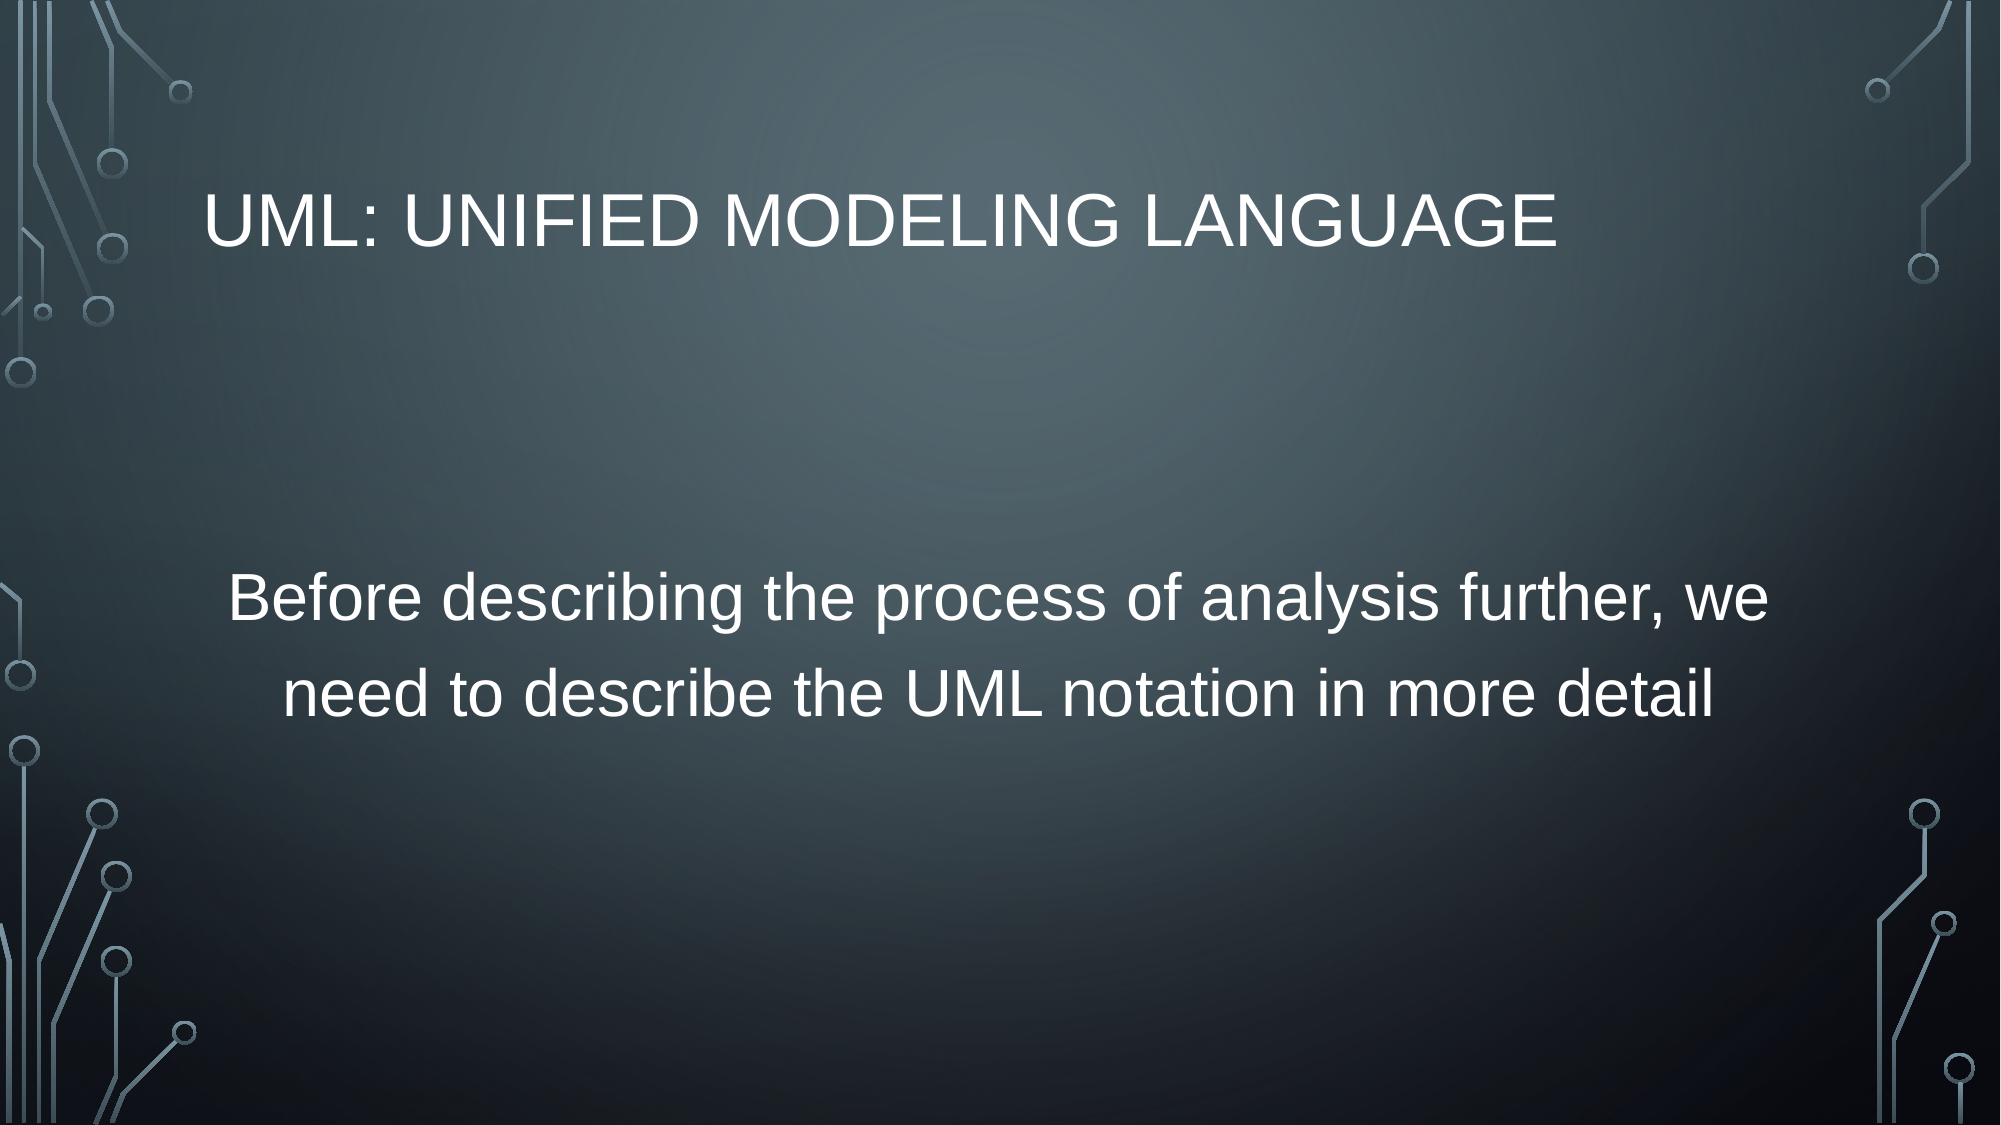

# UML: Unified modeling language
Before describing the process of analysis further, we need to describe the UML notation in more detail